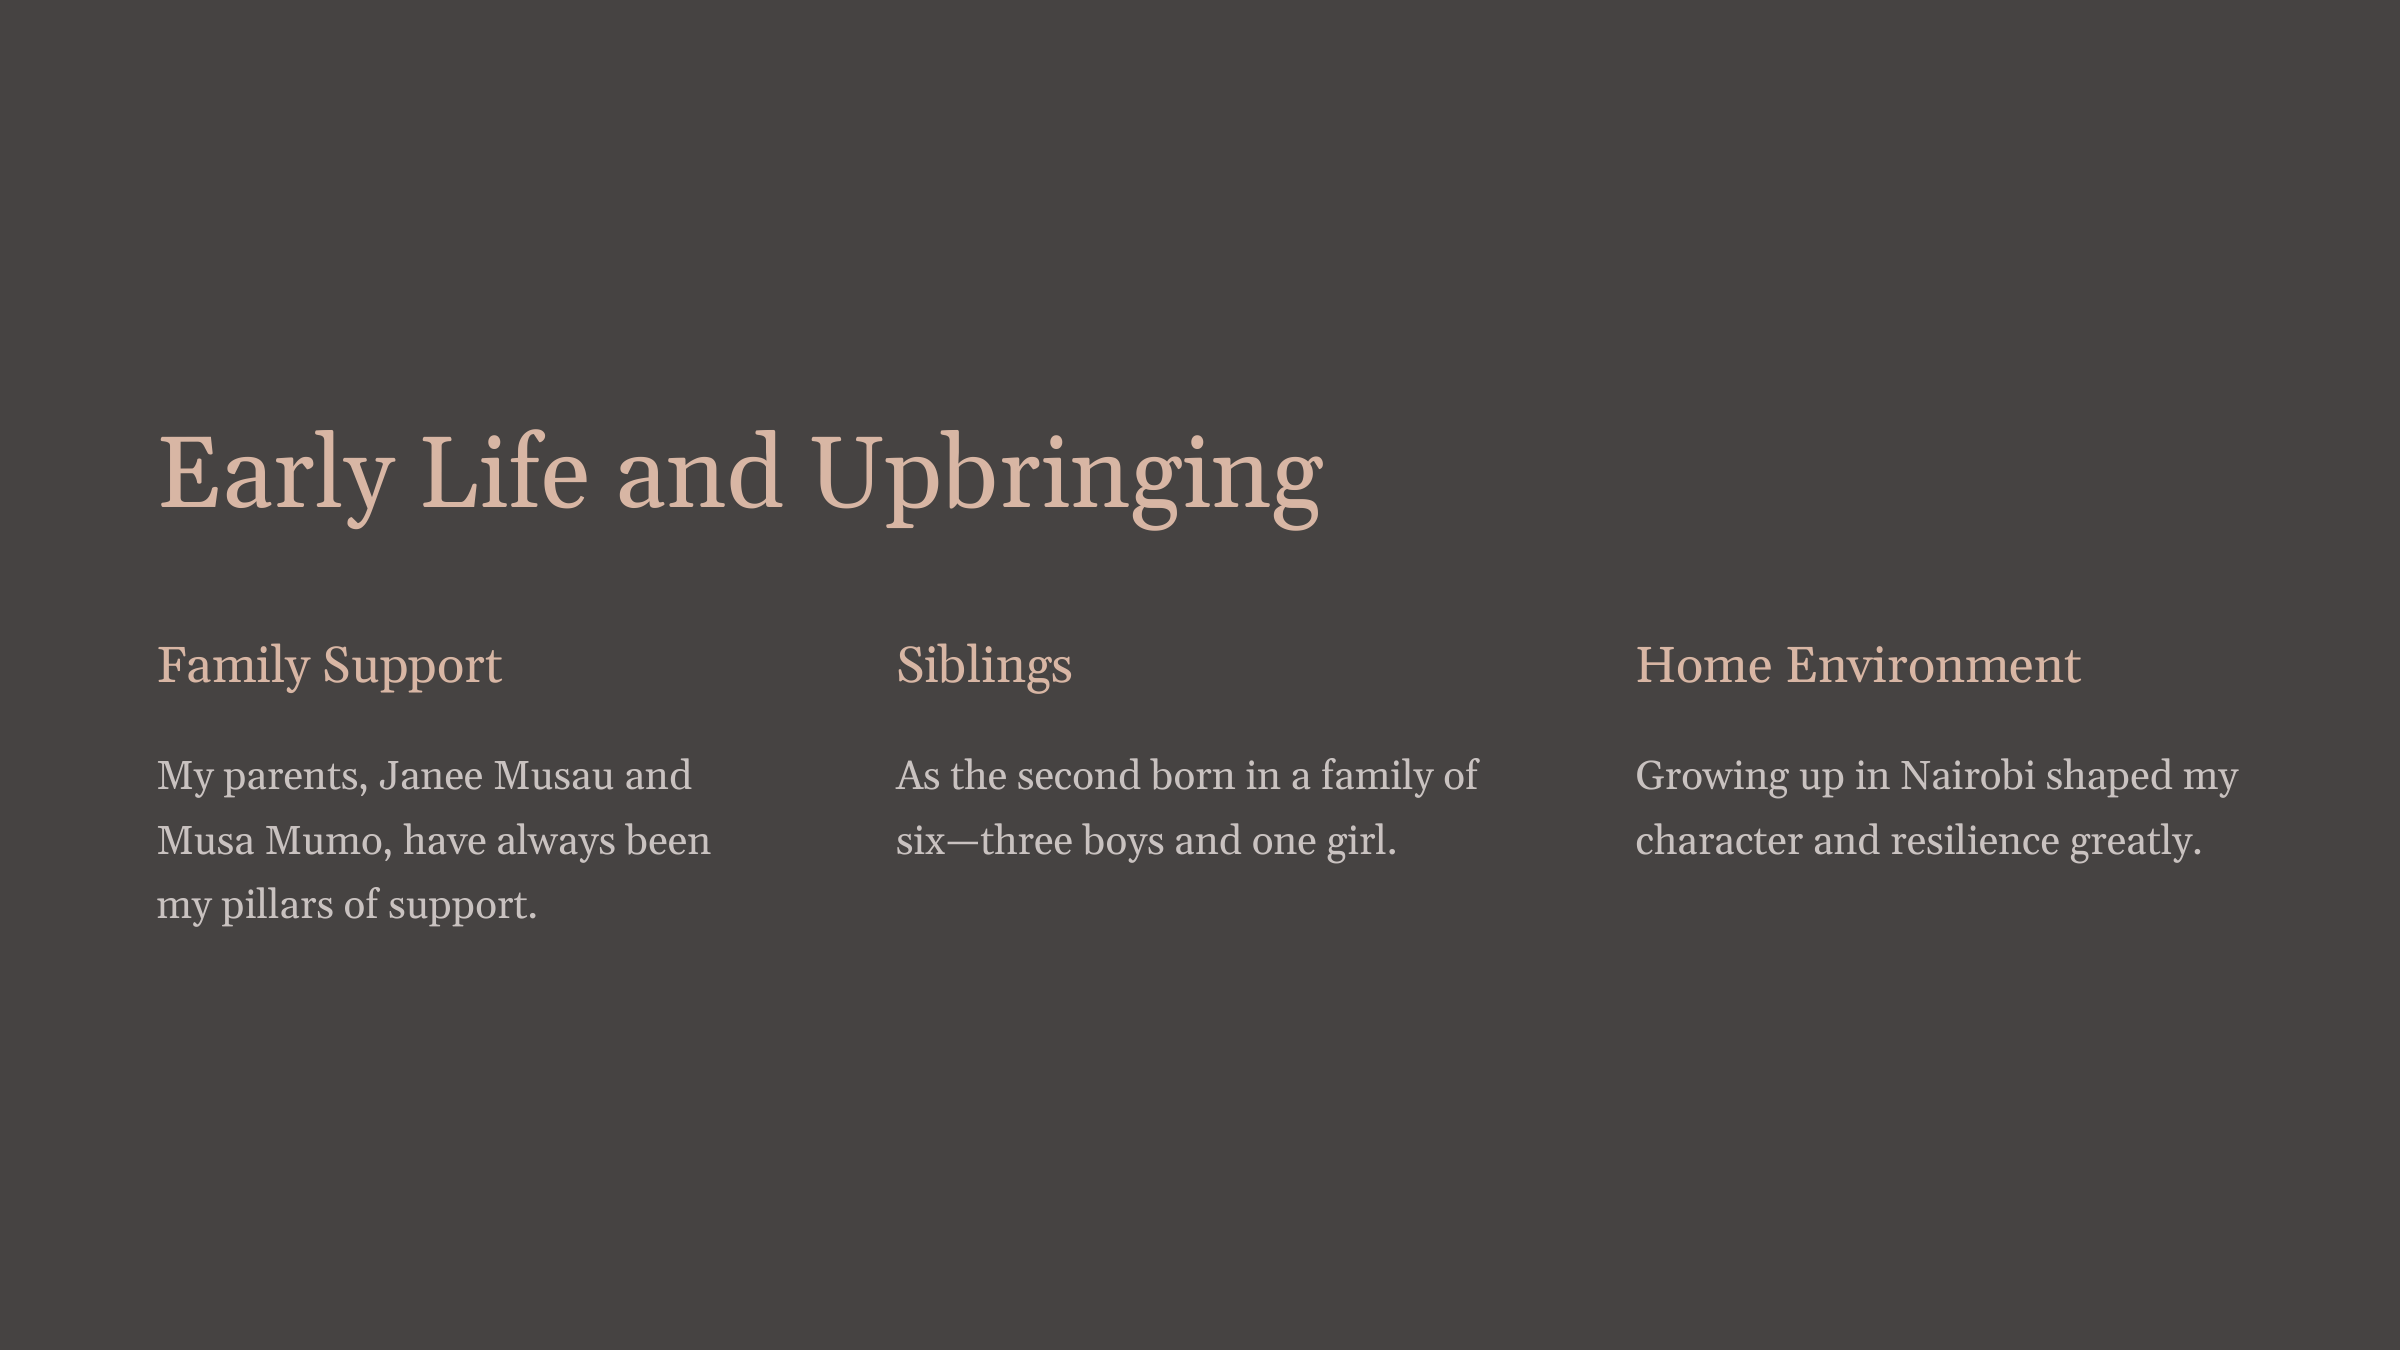

Early Life and Upbringing
Family Support
Siblings
Home Environment
My parents, Janee Musau and Musa Mumo, have always been my pillars of support.
As the second born in a family of six—three boys and one girl.
Growing up in Nairobi shaped my character and resilience greatly.